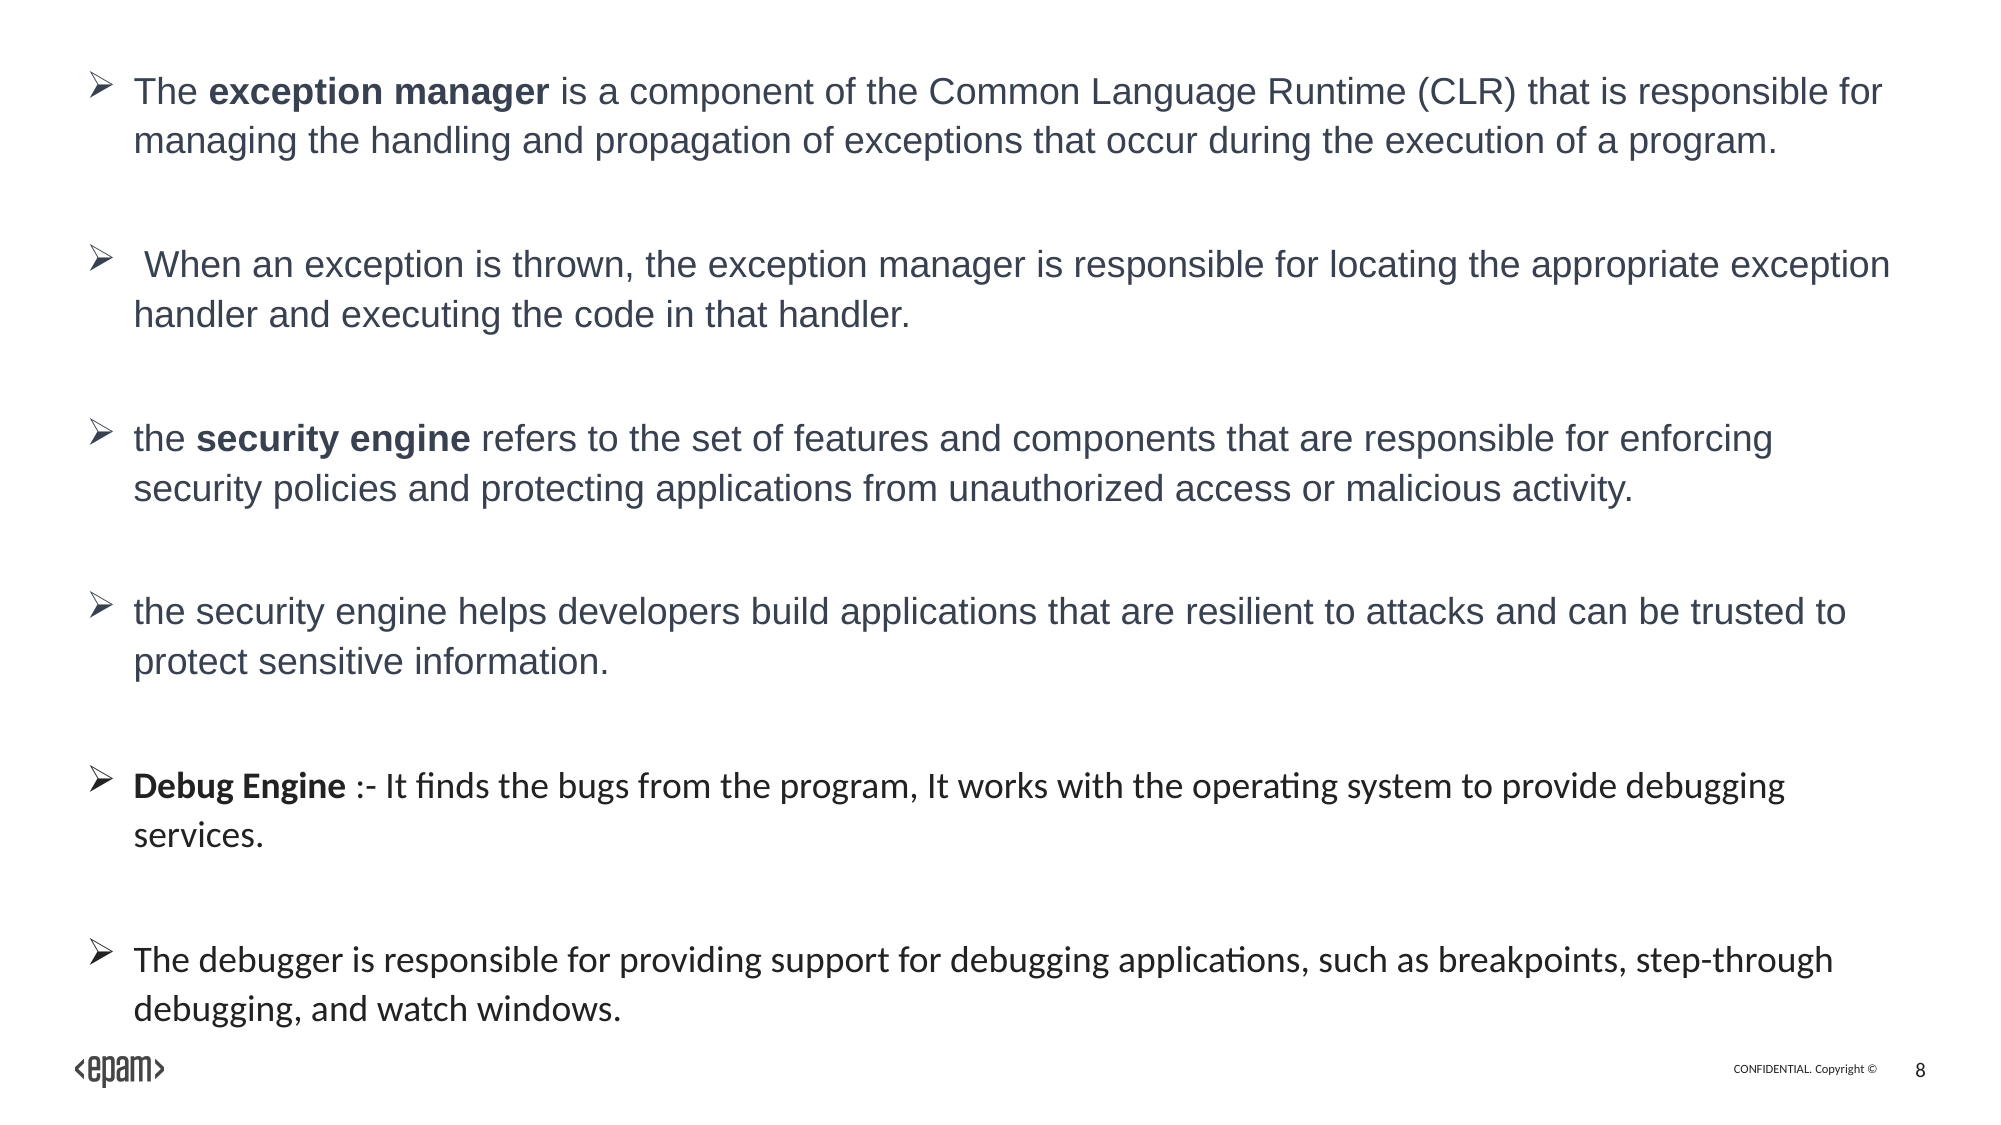

The exception manager is a component of the Common Language Runtime (CLR) that is responsible for managing the handling and propagation of exceptions that occur during the execution of a program.

 When an exception is thrown, the exception manager is responsible for locating the appropriate exception handler and executing the code in that handler.

the security engine refers to the set of features and components that are responsible for enforcing security policies and protecting applications from unauthorized access or malicious activity.

the security engine helps developers build applications that are resilient to attacks and can be trusted to protect sensitive information.

Debug Engine :- It finds the bugs from the program, It works with the operating system to provide debugging services.

The debugger is responsible for providing support for debugging applications, such as breakpoints, step-through debugging, and watch windows.